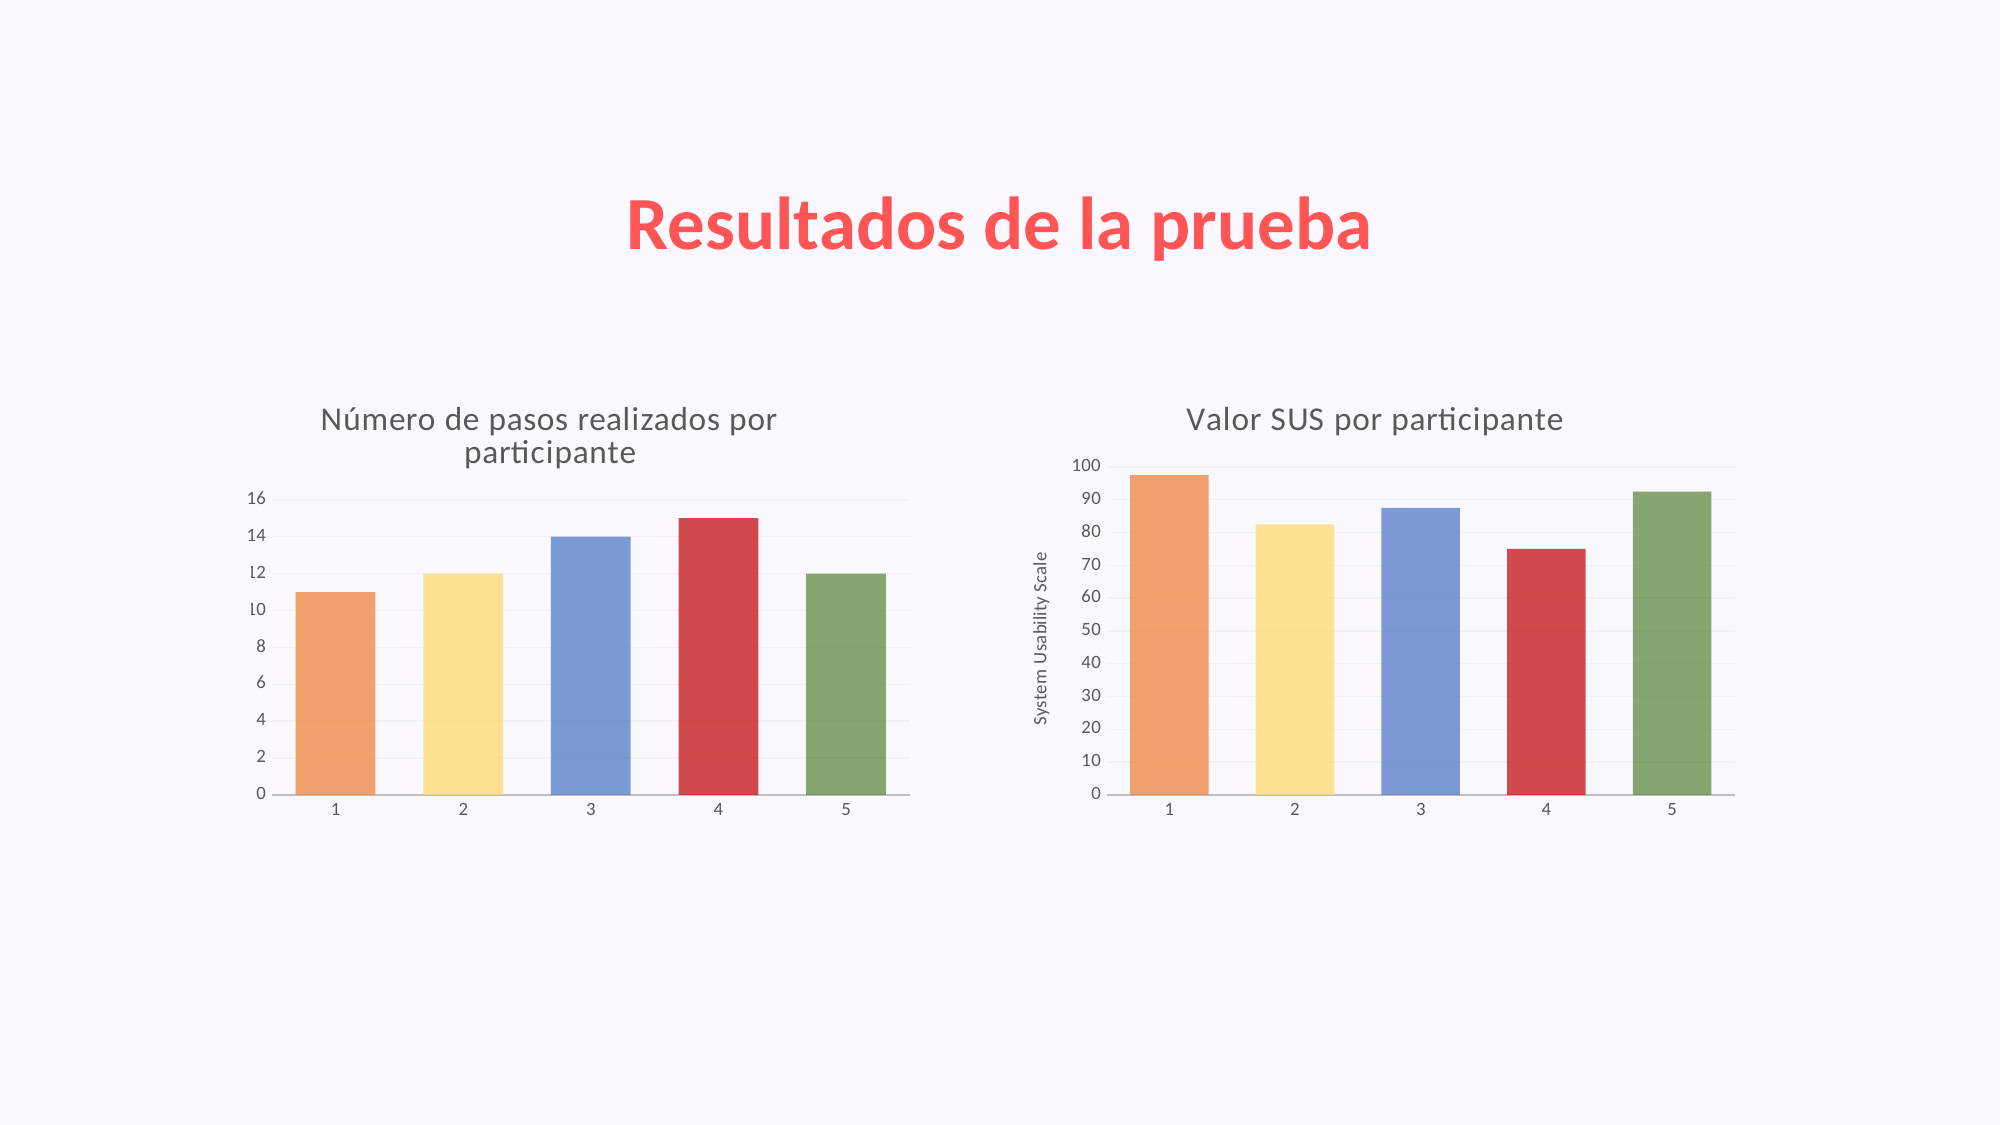

Resultados de la prueba

### Chart: Número de pasos realizados por participante

| Category | Pasos realizados |
|---|---|

### Chart: Valor SUS por participante

| Category | SUS |
|---|---|